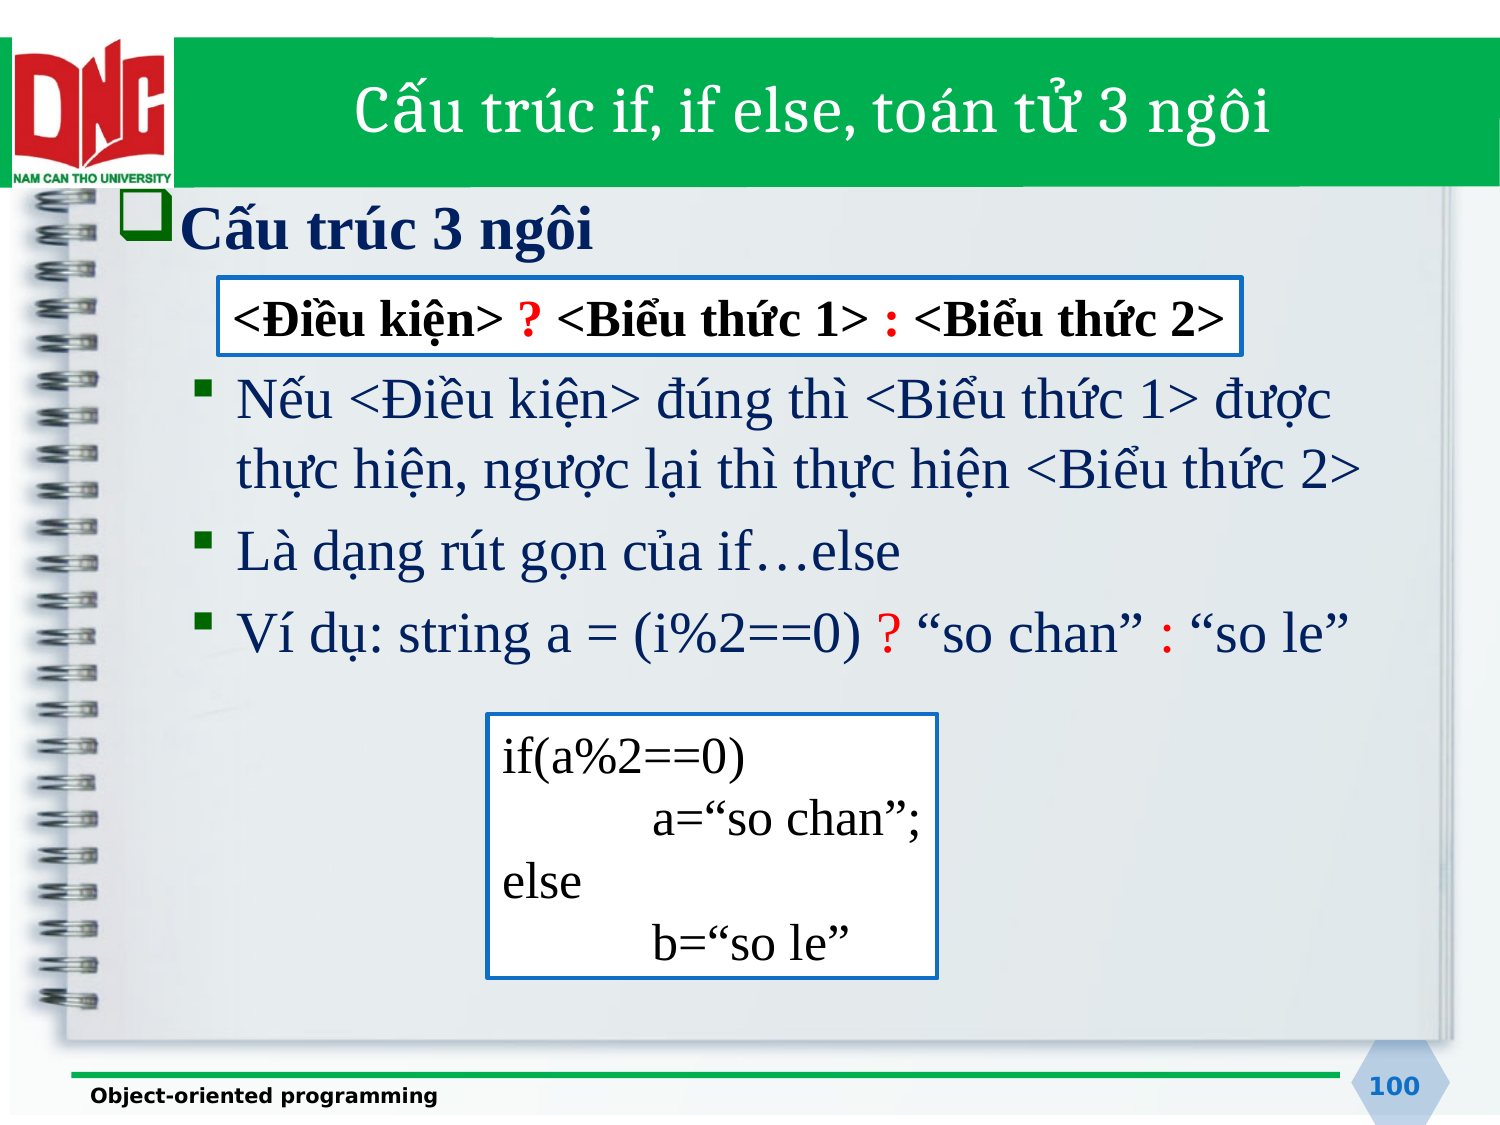

# Cấu trúc if, if else, toán tử 3 ngôi
Cấu trúc 3 ngôi

Nếu <Điều kiện> đúng thì <Biểu thức 1> được thực hiện, ngược lại thì thực hiện <Biểu thức 2>
Là dạng rút gọn của if…else
Ví dụ: string a = (i%2==0) ? “so chan” : “so le”
<Điều kiện> ? <Biểu thức 1> : <Biểu thức 2>
if(a%2==0)
	a=“so chan”;
else
	b=“so le”
100
Object-oriented programming